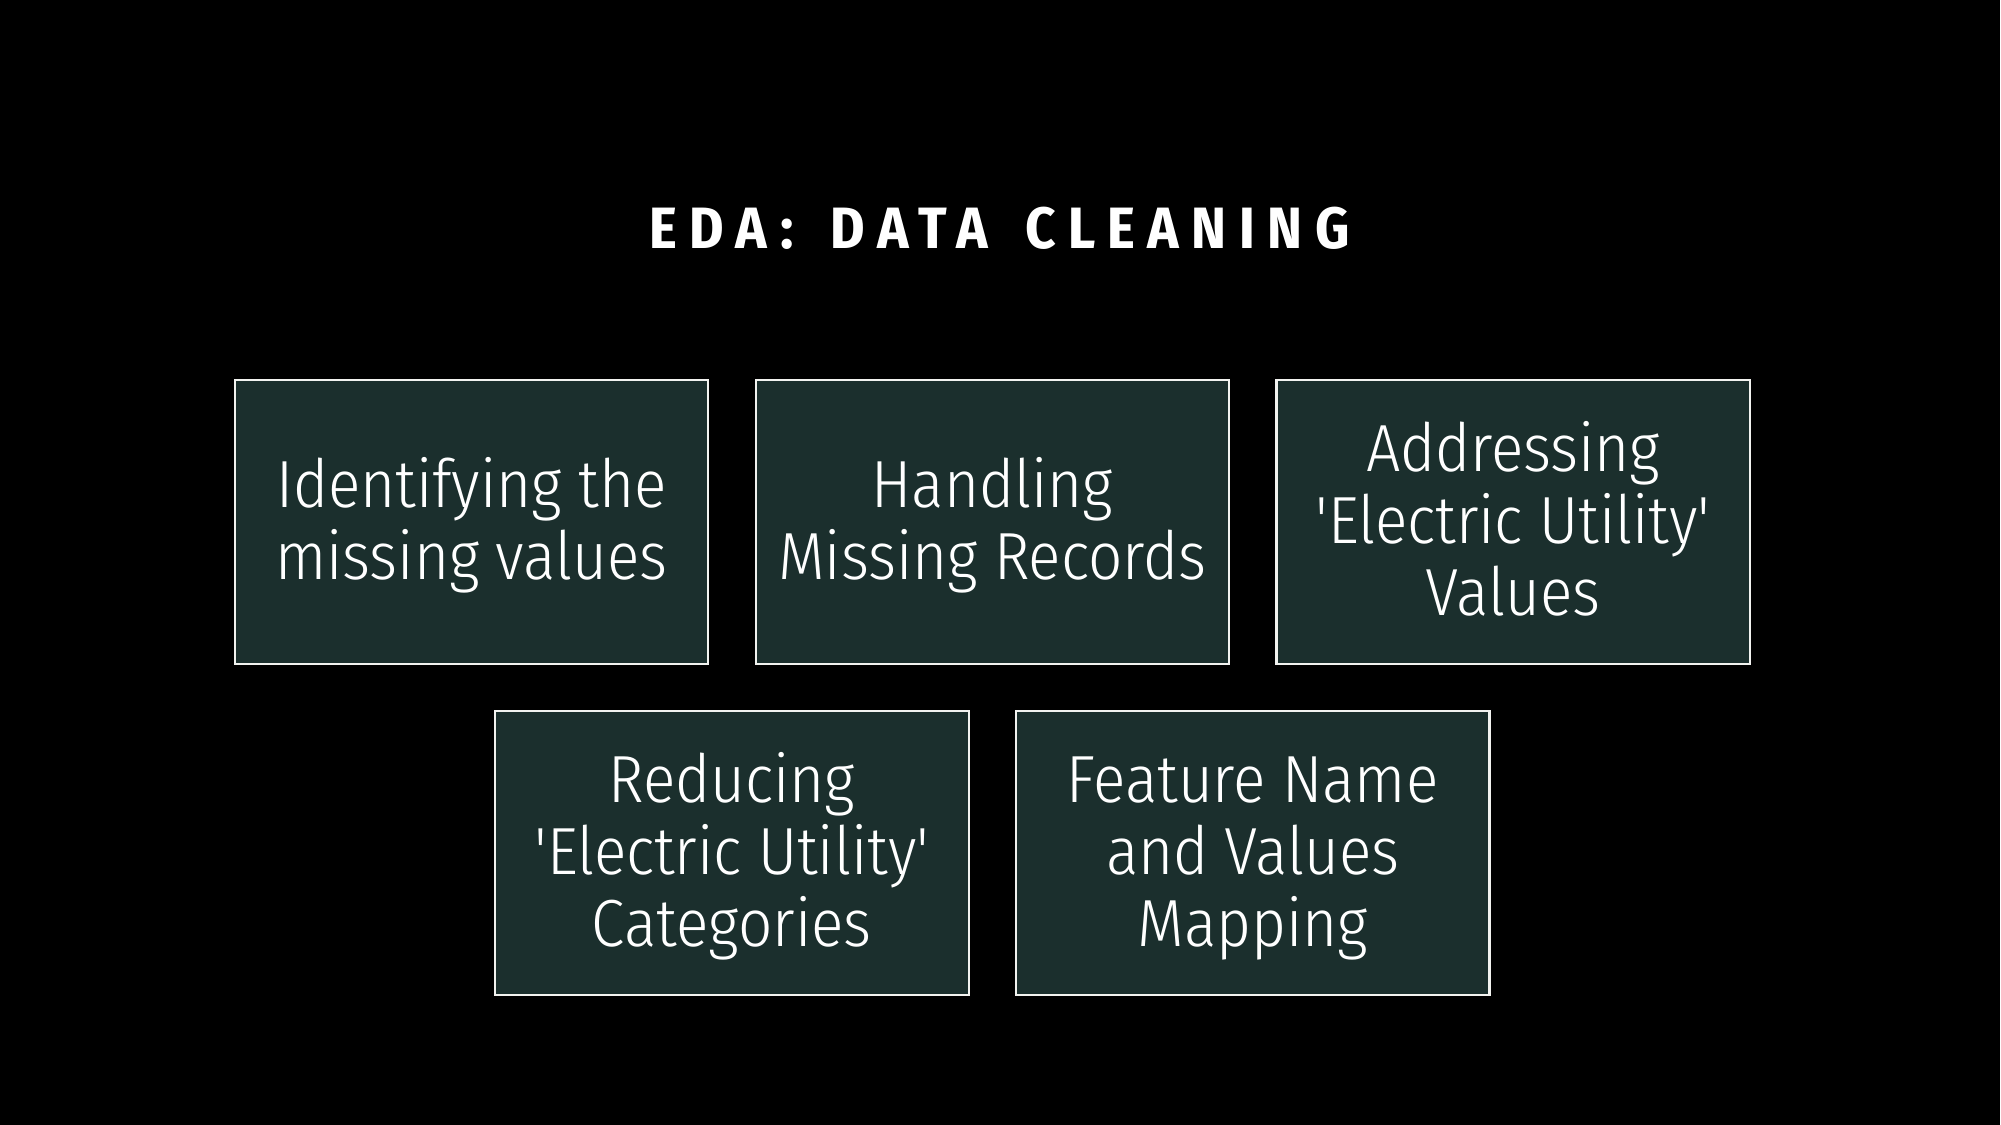

# EDA: Data Cleaning
Identifying the missing values
Handling Missing Records
Addressing 'Electric Utility' Values
Reducing 'Electric Utility' Categories
Feature Name and Values Mapping